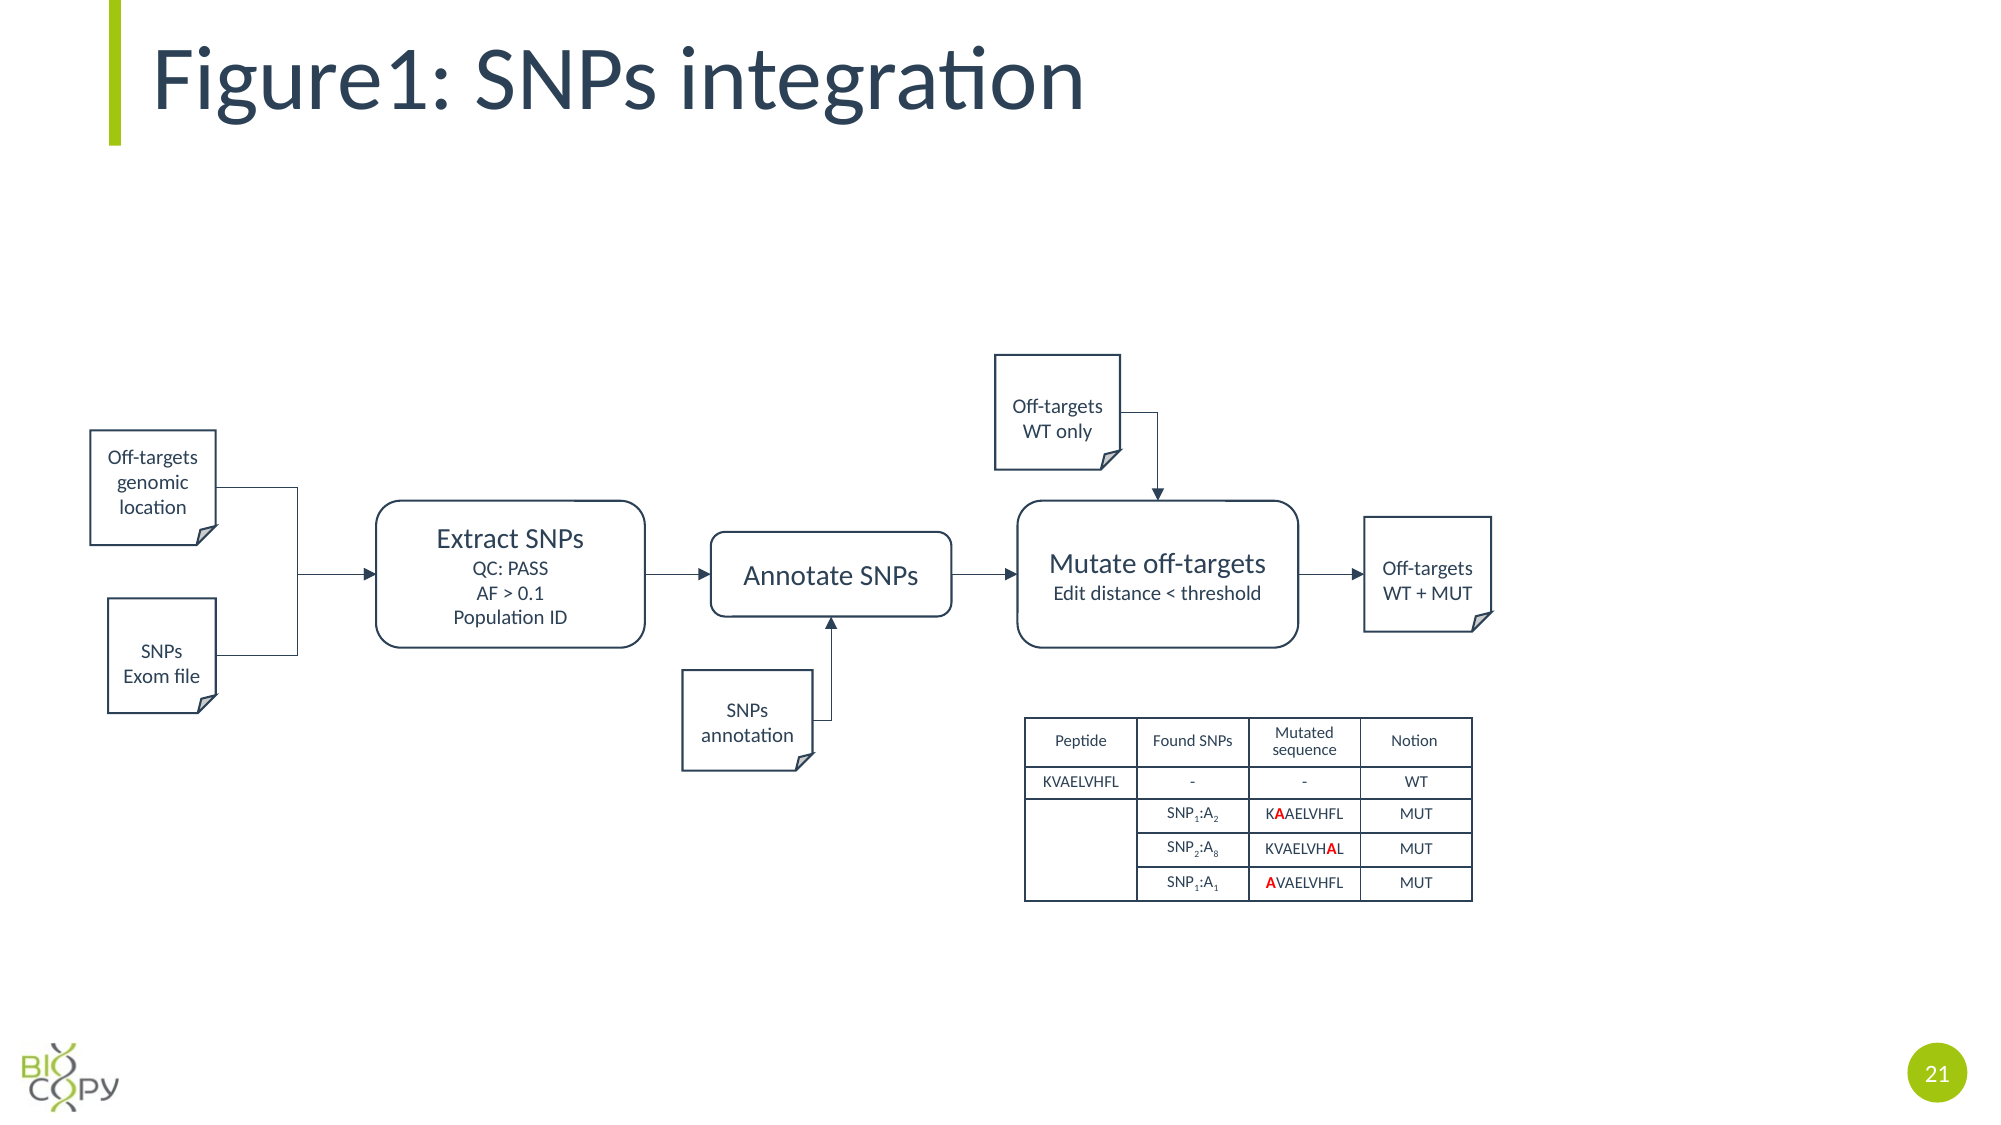

# Figure1: SNPs integration
Off-targets
WT only
Off-targets genomic location
Extract SNPs
QC: PASS
AF > 0.1
Population ID
Mutate off-targets
Edit distance < threshold
Off-targets
WT + MUT
Annotate SNPs
SNPs Exom file
SNPs annotation
| Peptide | Found SNPs | Mutated sequence | Notion |
| --- | --- | --- | --- |
| KVAELVHFL | - | - | WT |
|  | SNP1:A2 | KAAELVHFL | MUT |
|  | SNP2:A8 | KVAELVHAL | MUT |
|  | SNP1:A1 | AVAELVHFL | MUT |

21